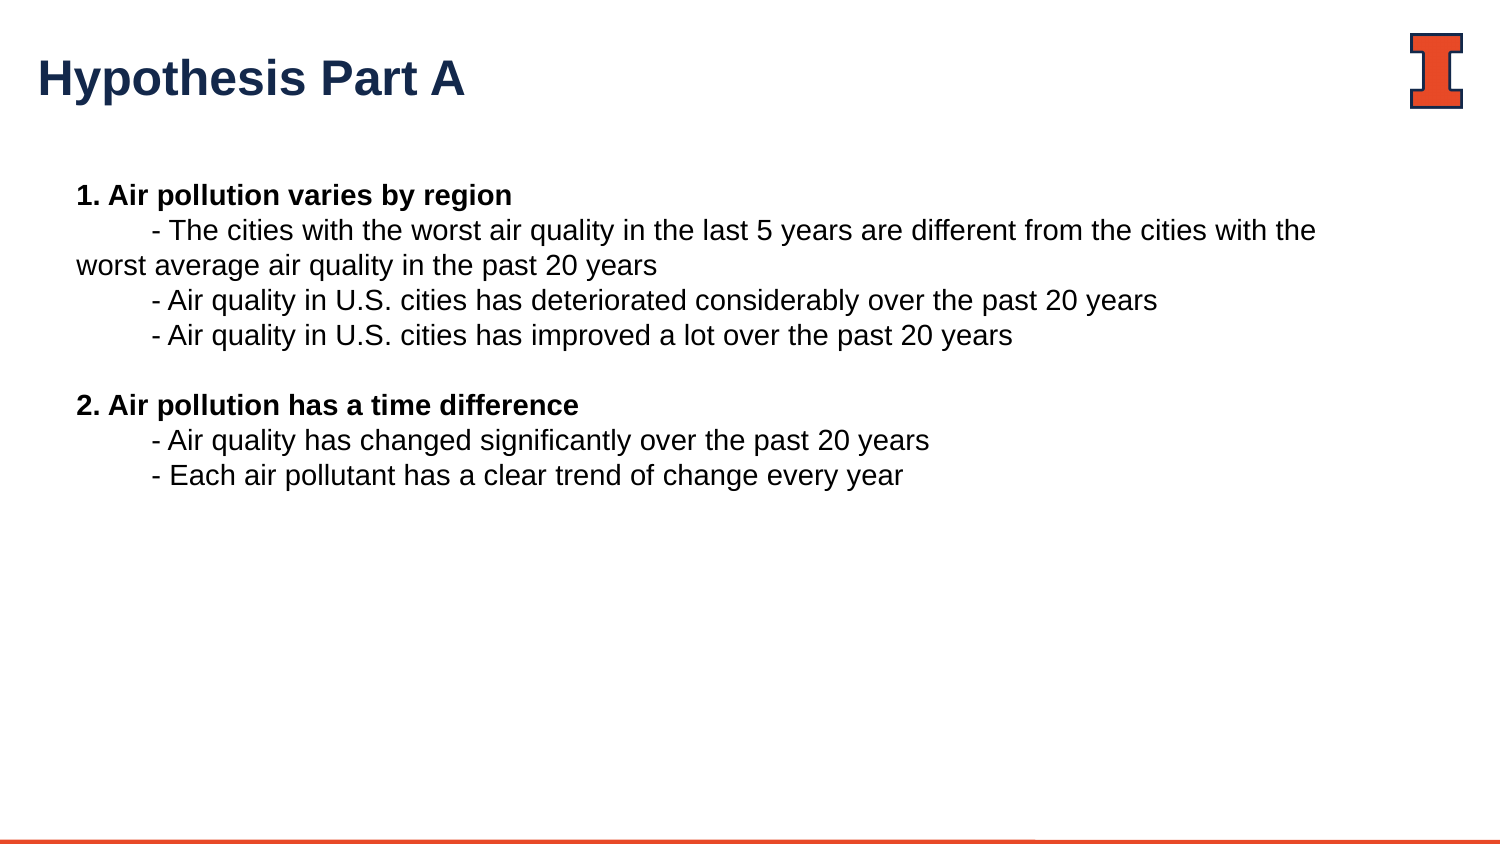

# Hypothesis Part A
1. Air pollution varies by region
- The cities with the worst air quality in the last 5 years are different from the cities with the worst average air quality in the past 20 years
- Air quality in U.S. cities has deteriorated considerably over the past 20 years
- Air quality in U.S. cities has improved a lot over the past 20 years

2. Air pollution has a time difference
- Air quality has changed significantly over the past 20 years
- Each air pollutant has a clear trend of change every year

3